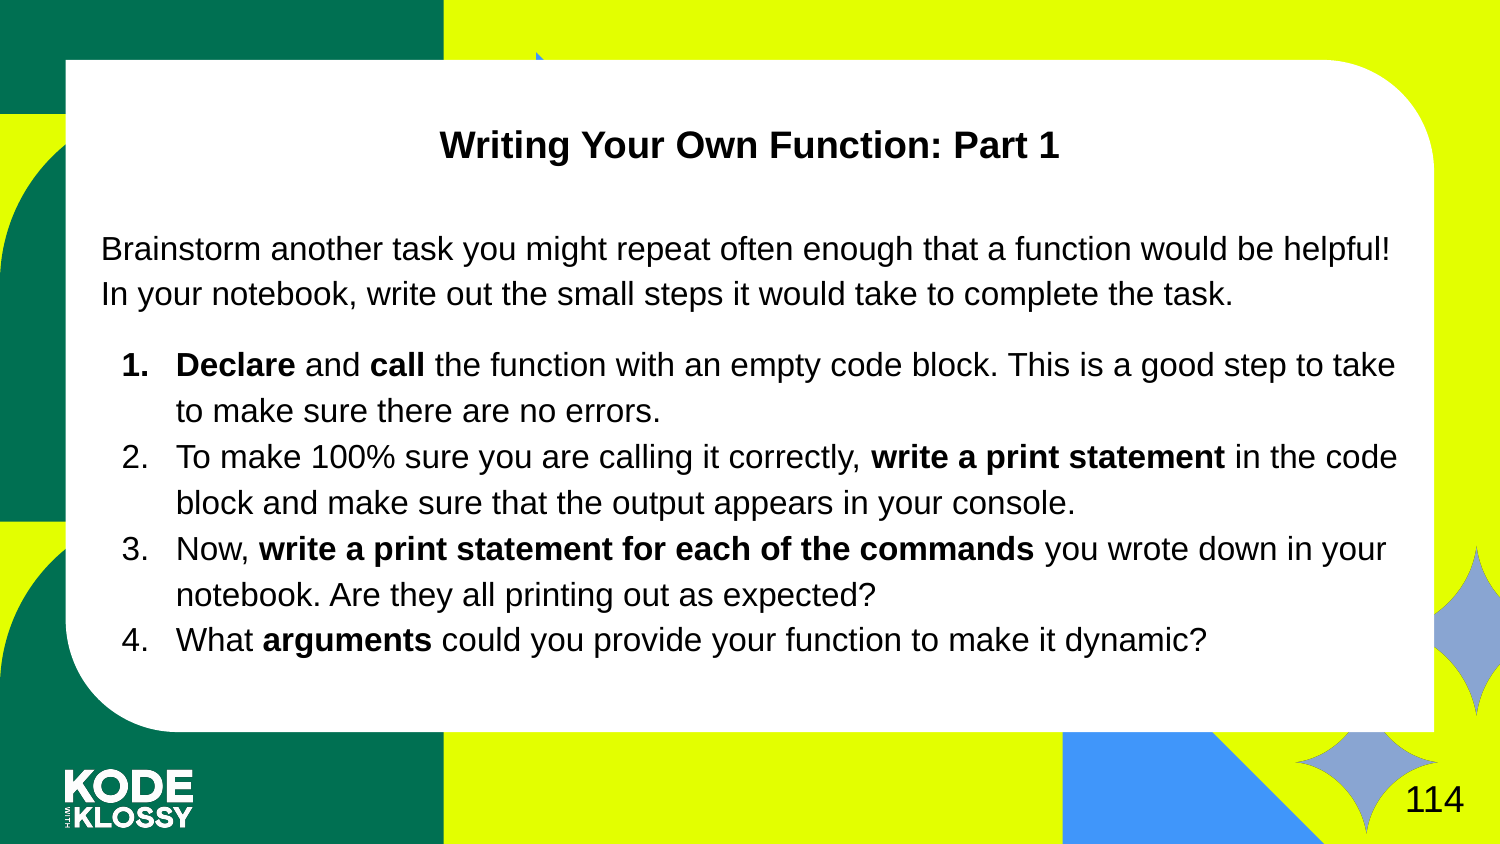

# Writing Your Own Function: Part 1
Brainstorm another task you might repeat often enough that a function would be helpful! In your notebook, write out the small steps it would take to complete the task.
Declare and call the function with an empty code block. This is a good step to take to make sure there are no errors.
To make 100% sure you are calling it correctly, write a print statement in the code block and make sure that the output appears in your console.
Now, write a print statement for each of the commands you wrote down in your notebook. Are they all printing out as expected?
What arguments could you provide your function to make it dynamic?